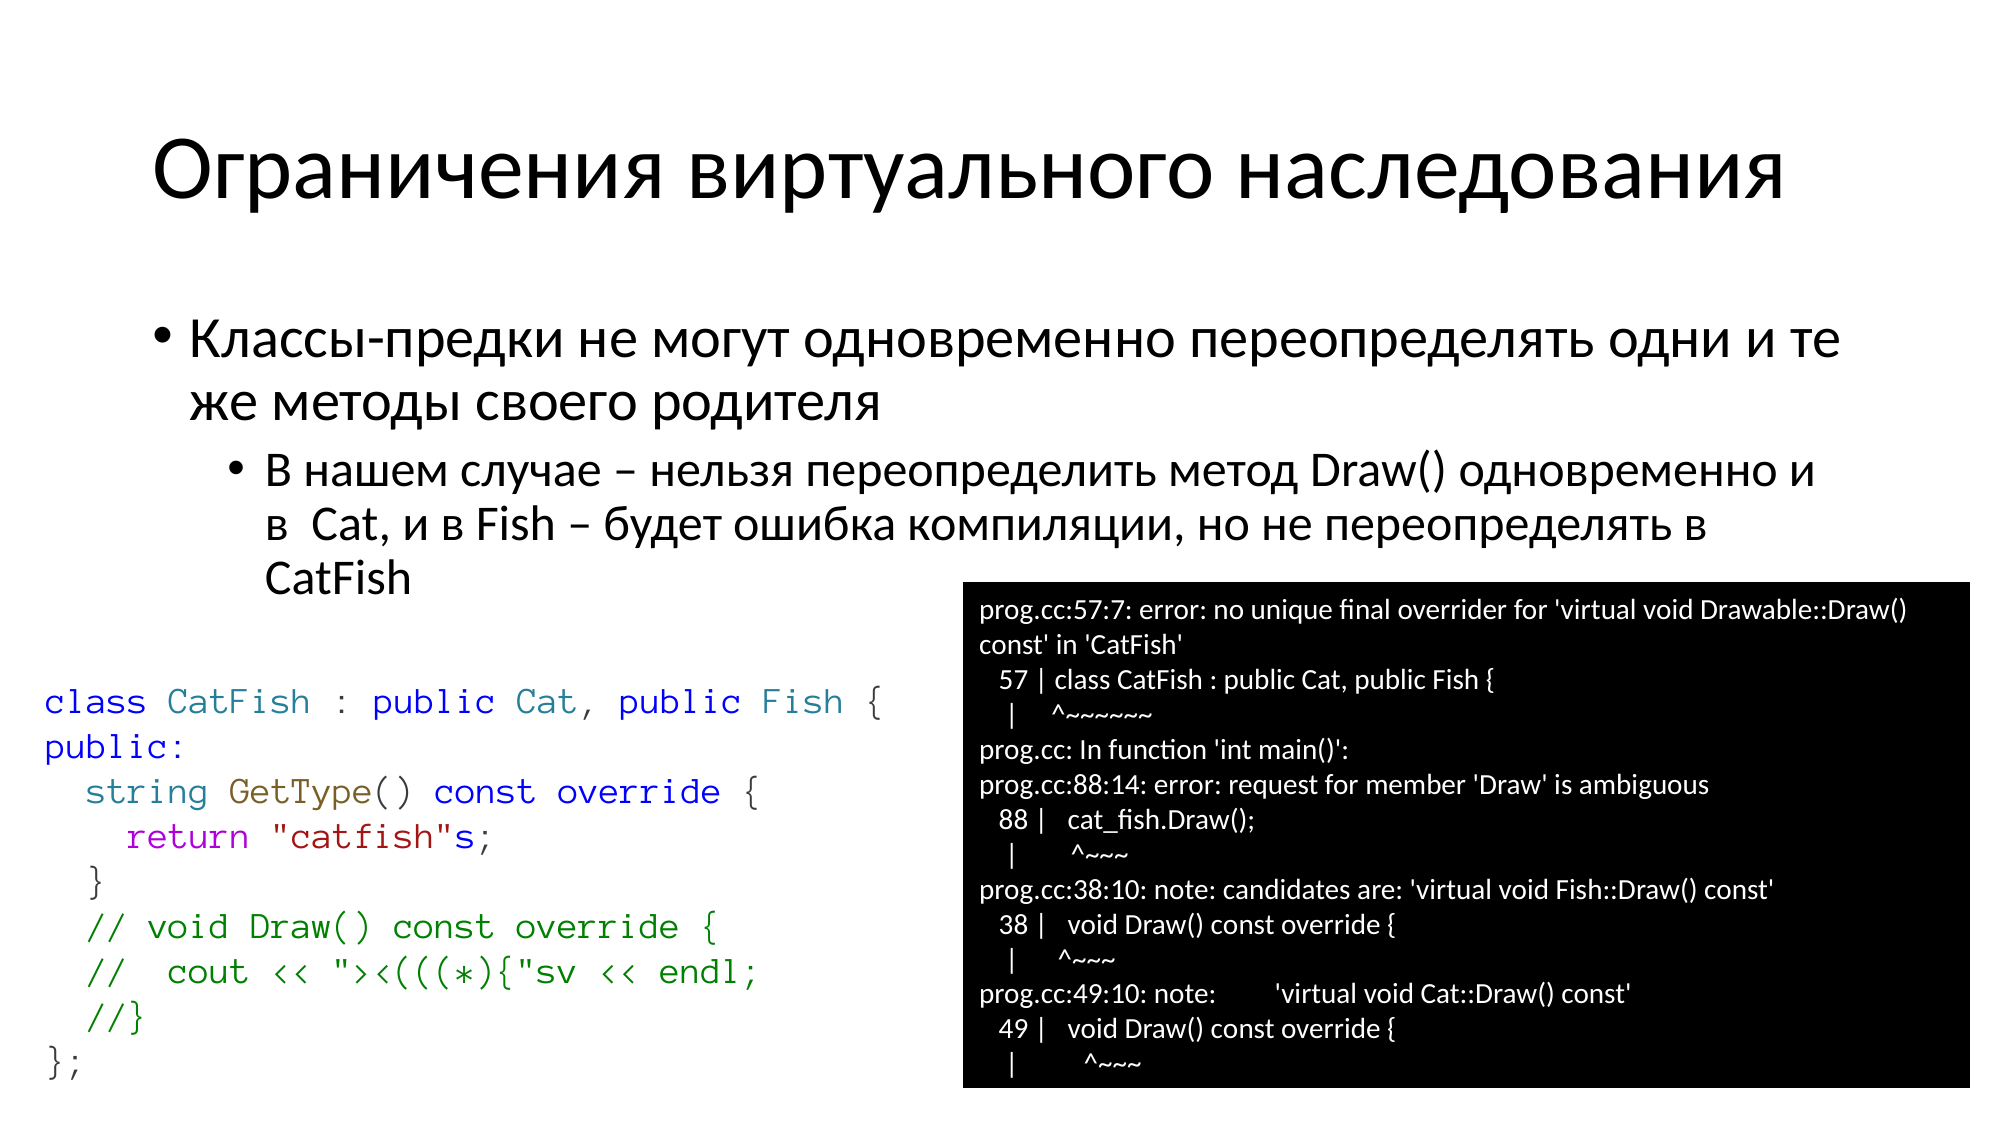

# Ограничения виртуального наследования
Классы-предки не могут одновременно переопределять одни и те же методы своего родителя
В нашем случае – нельзя переопределить метод Draw() одновременно и в  Cat, и в Fish – будет ошибка компиляции, но не переопределять в CatFish
prog.cc:57:7: error: no unique final overrider for 'virtual void Drawable::Draw() const' in 'CatFish'
   57 | class CatFish : public Cat, public Fish {
    |     ^~~~~~~
prog.cc: In function 'int main()':
prog.cc:88:14: error: request for member 'Draw' is ambiguous
   88 |   cat_fish.Draw();
    |        ^~~~
prog.cc:38:10: note: candidates are: 'virtual void Fish::Draw() const'
   38 |   void Draw() const override {
    |      ^~~~
prog.cc:49:10: note:         'virtual void Cat::Draw() const'
   49 |   void Draw() const override {
    |          ^~~~
class CatFish : public Cat, public Fish {
public:
  string GetType() const override {
    return "catfish"s;
  }
  // void Draw() const override {
  //  cout << "><(((*){"sv << endl;
  //}
};